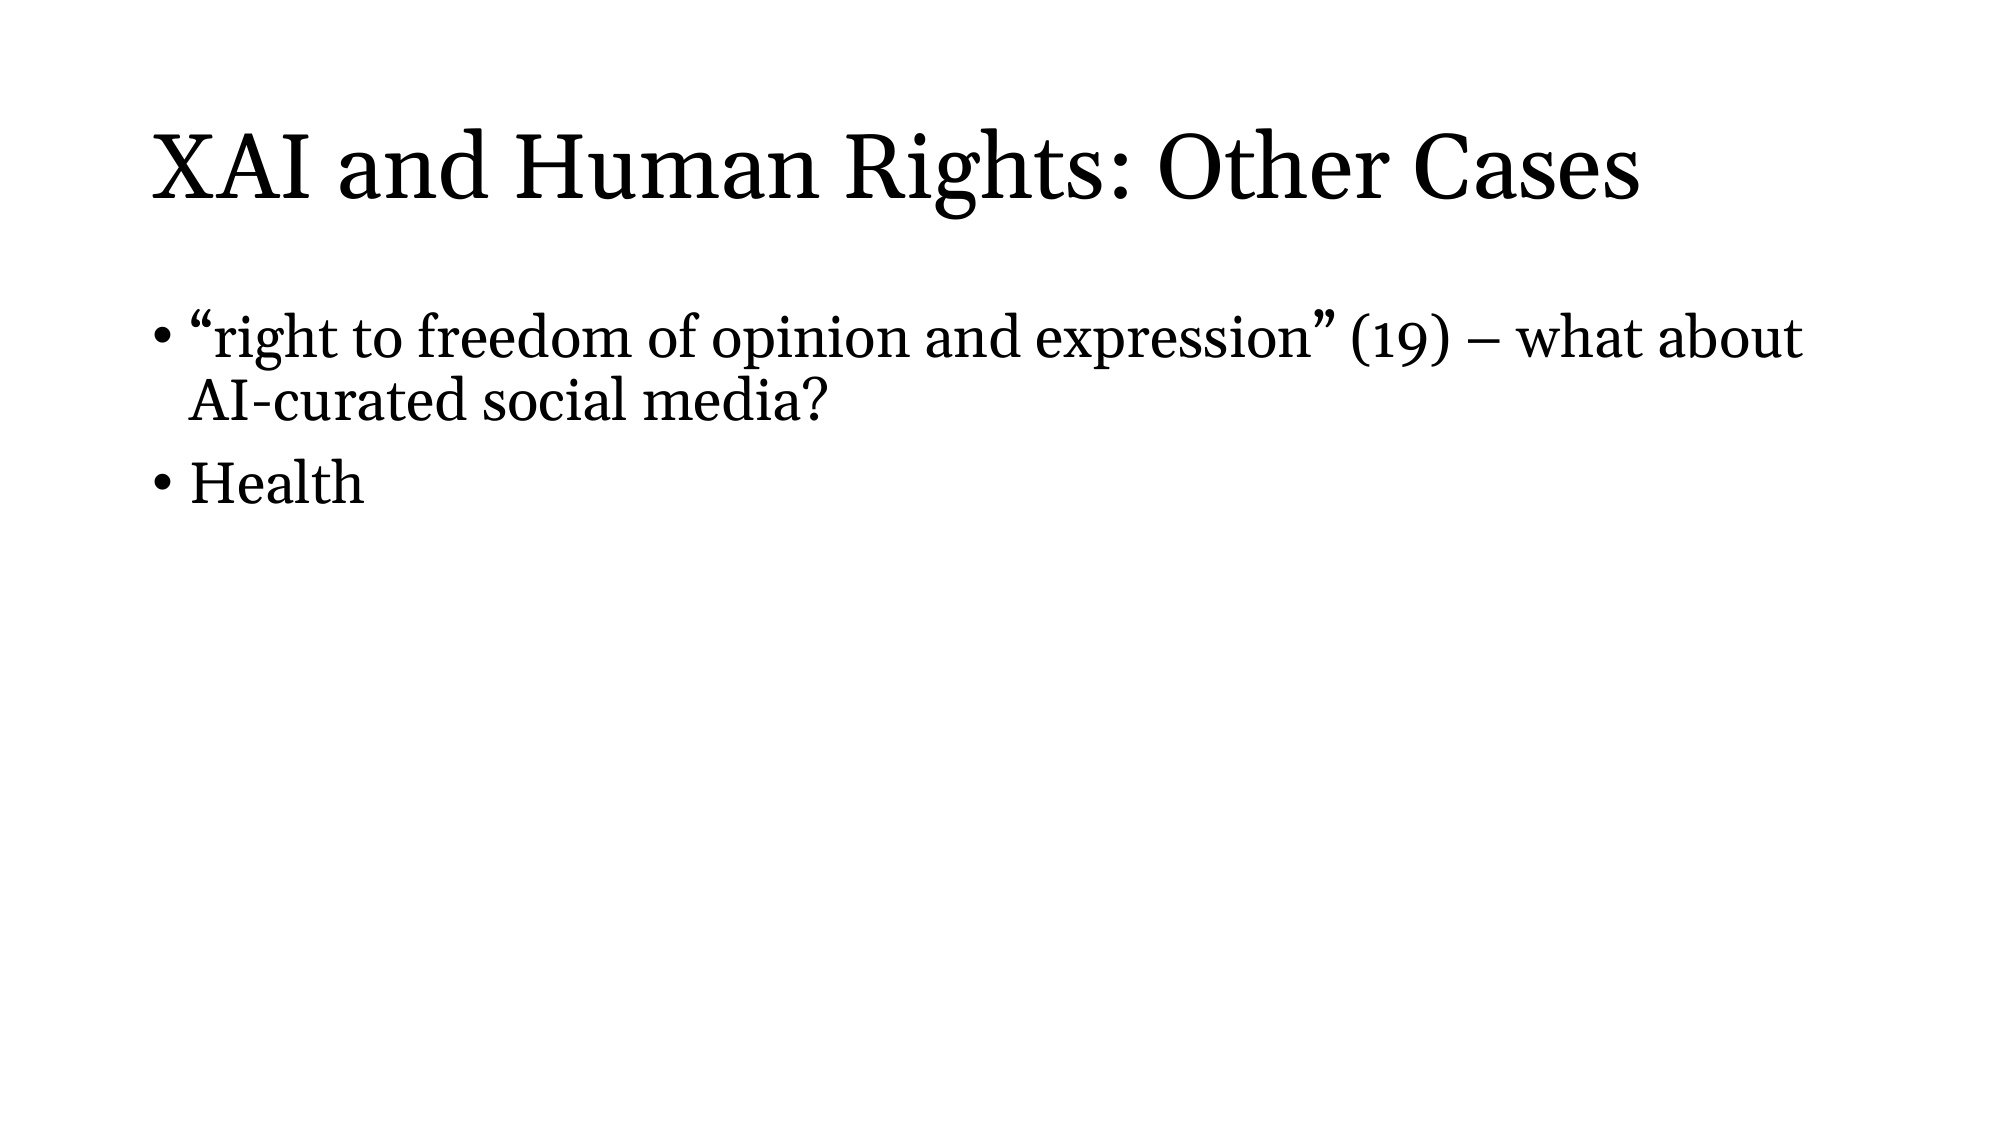

# XAI and Human Rights: Other Cases
“right to freedom of opinion and expression” (19) – what about AI-curated social media?
Health